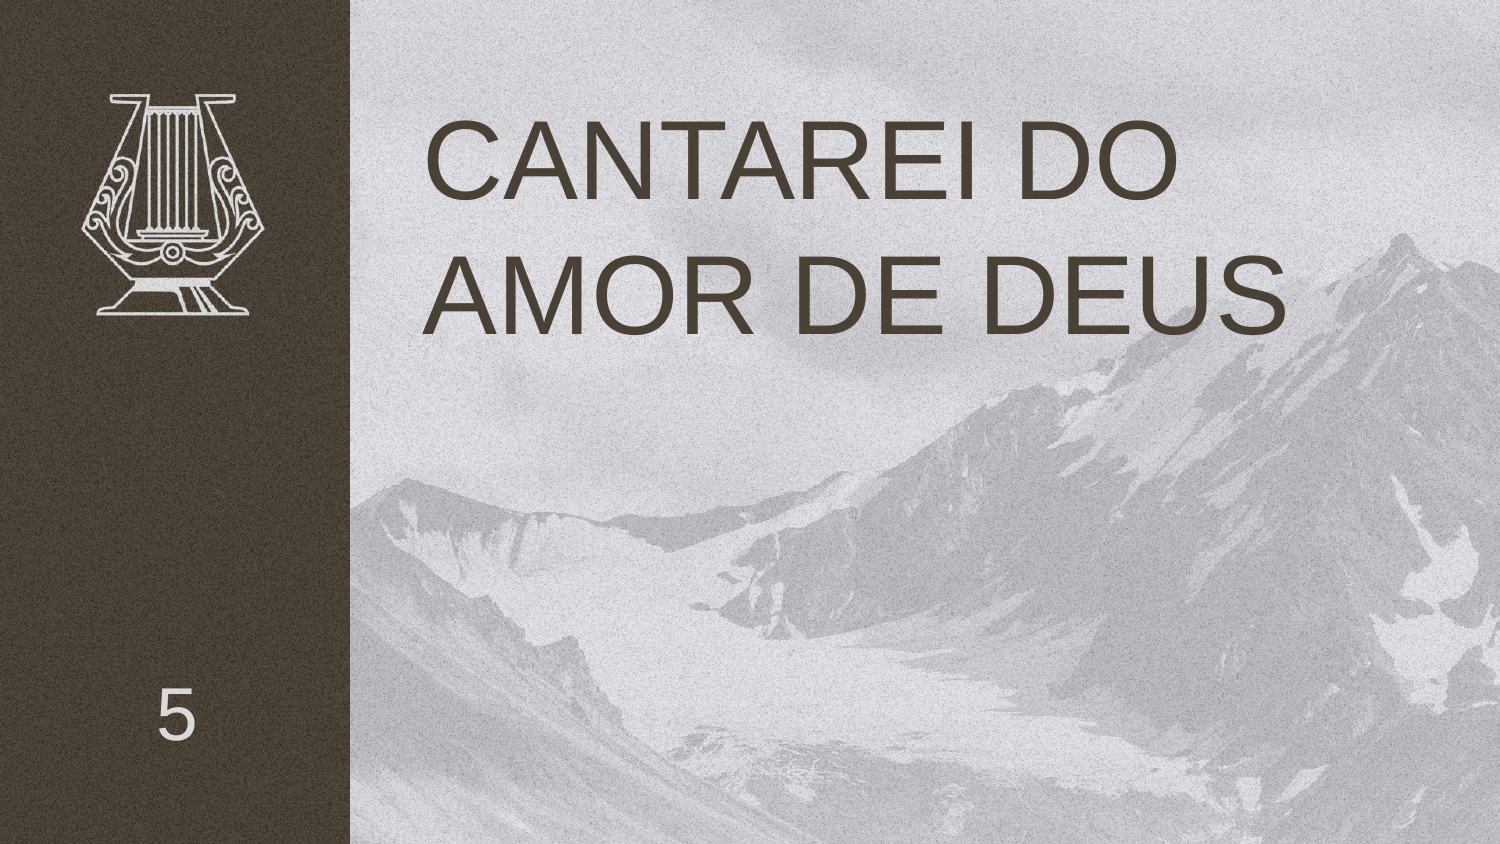

# CANTAREI DO AMOR DE DEUS
5